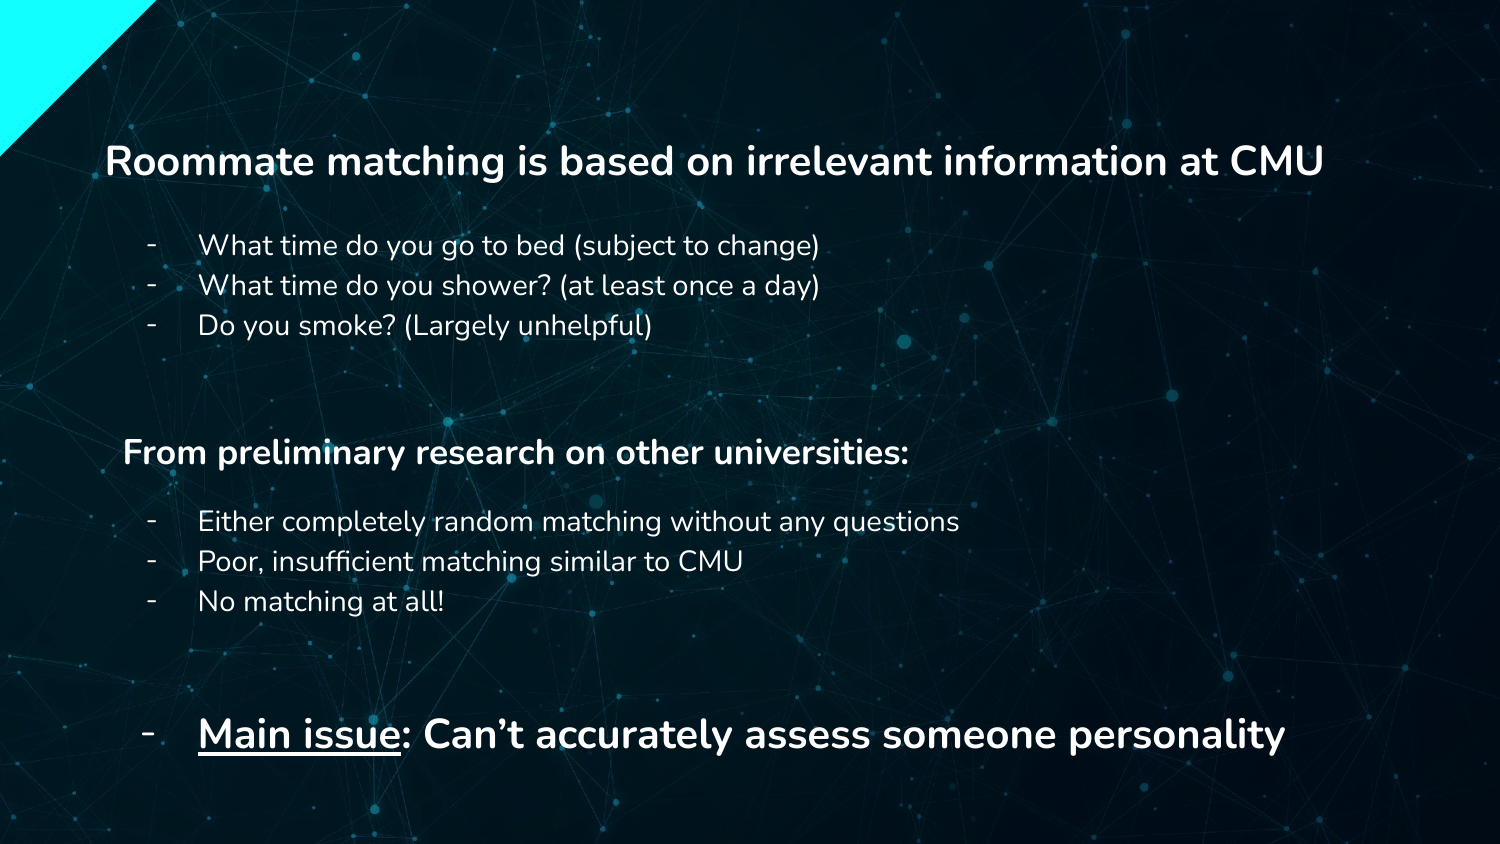

Roommate matching is based on irrelevant information at CMU
What time do you go to bed (subject to change)
What time do you shower? (at least once a day)
Do you smoke? (Largely unhelpful)

From preliminary research on other universities:
Either completely random matching without any questions
Poor, insufficient matching similar to CMU
No matching at all!

Main issue: Can’t accurately assess someone personality